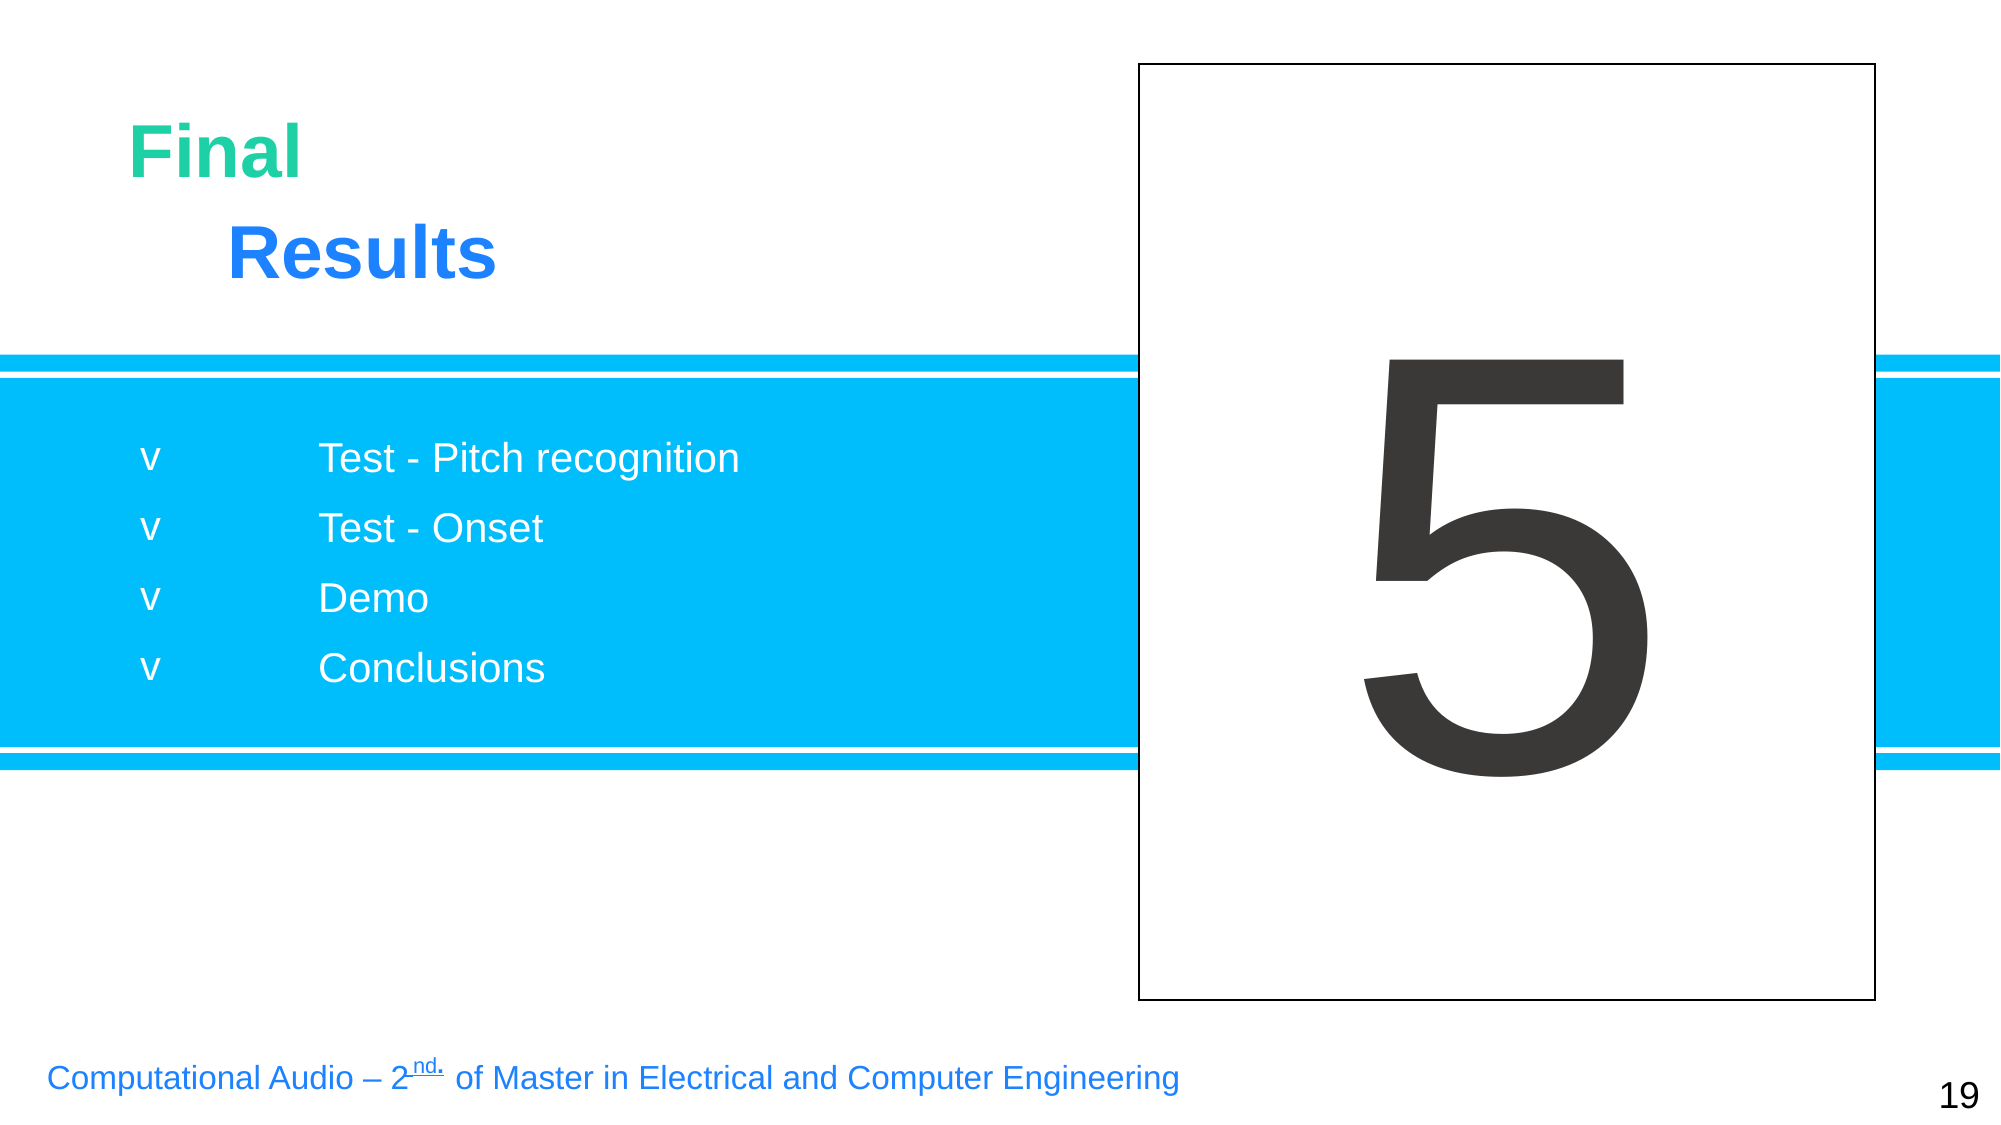

5
Final
Results
 	Test - Pitch recognition

 	Test - Onset

 	Demo

 	Conclusions
 nd.
Computational Audio – 2     of Master in Electrical and Computer Engineering
19